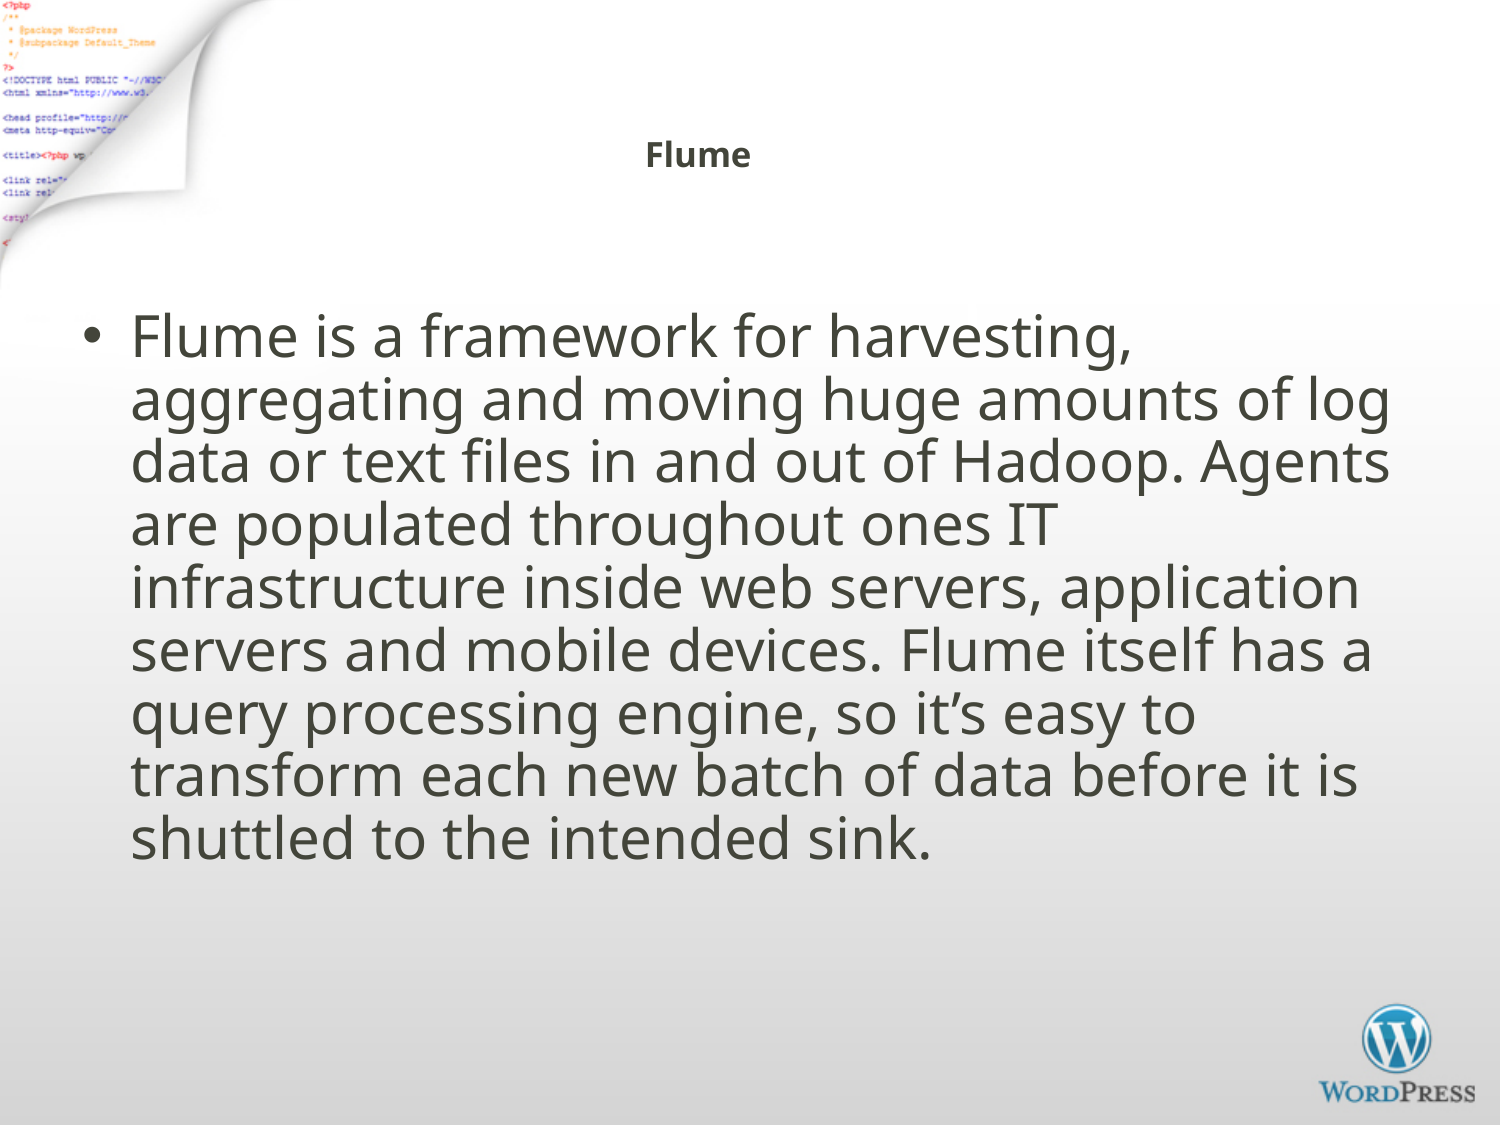

# Flume
Flume is a framework for harvesting, aggregating and moving huge amounts of log data or text files in and out of Hadoop. Agents are populated throughout ones IT infrastructure inside web servers, application servers and mobile devices. Flume itself has a query processing engine, so it’s easy to transform each new batch of data before it is shuttled to the intended sink.